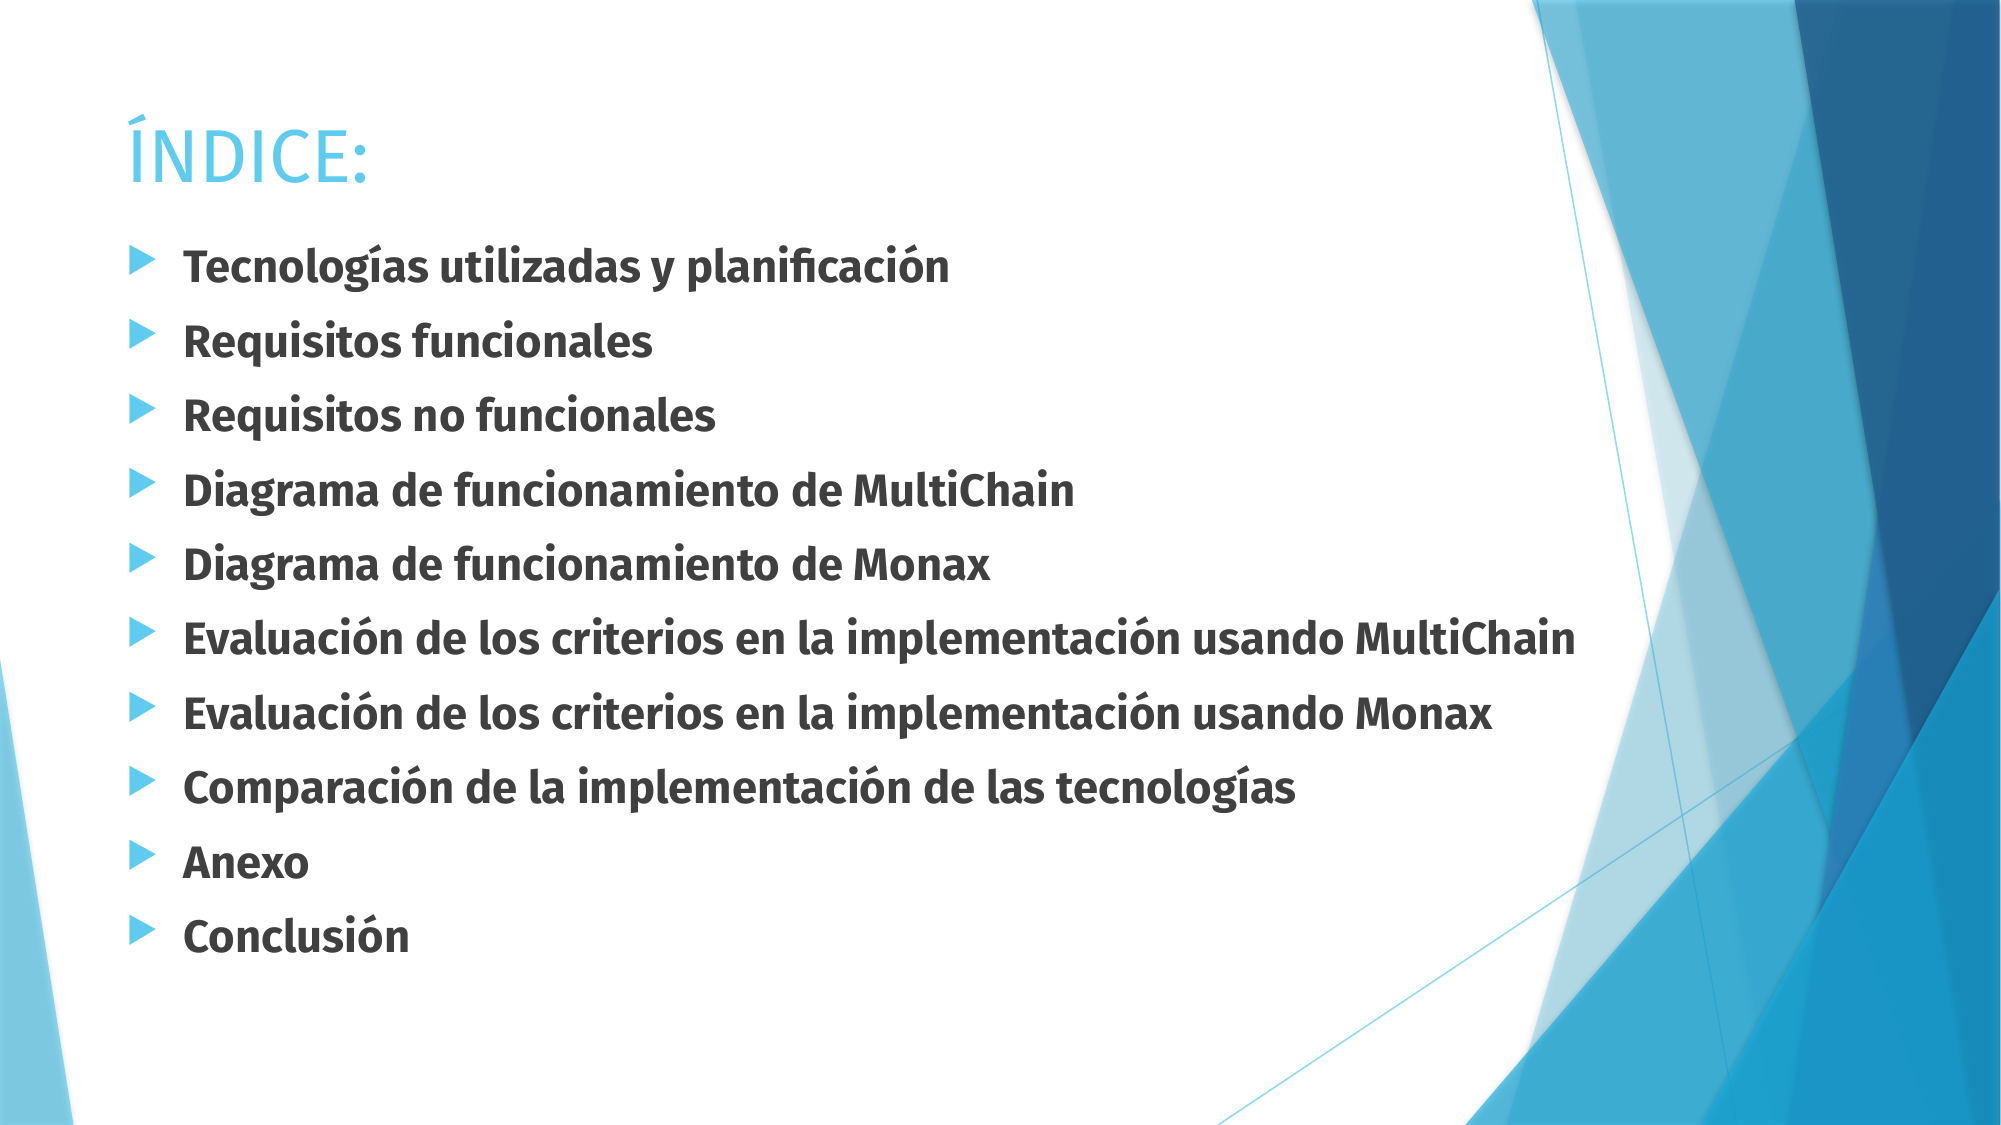

# ÍNDICE:
Tecnologías utilizadas y planificación
Requisitos funcionales
Requisitos no funcionales
Diagrama de funcionamiento de MultiChain
Diagrama de funcionamiento de Monax
Evaluación de los criterios en la implementación usando MultiChain
Evaluación de los criterios en la implementación usando Monax
Comparación de la implementación de las tecnologías
Anexo
Conclusión